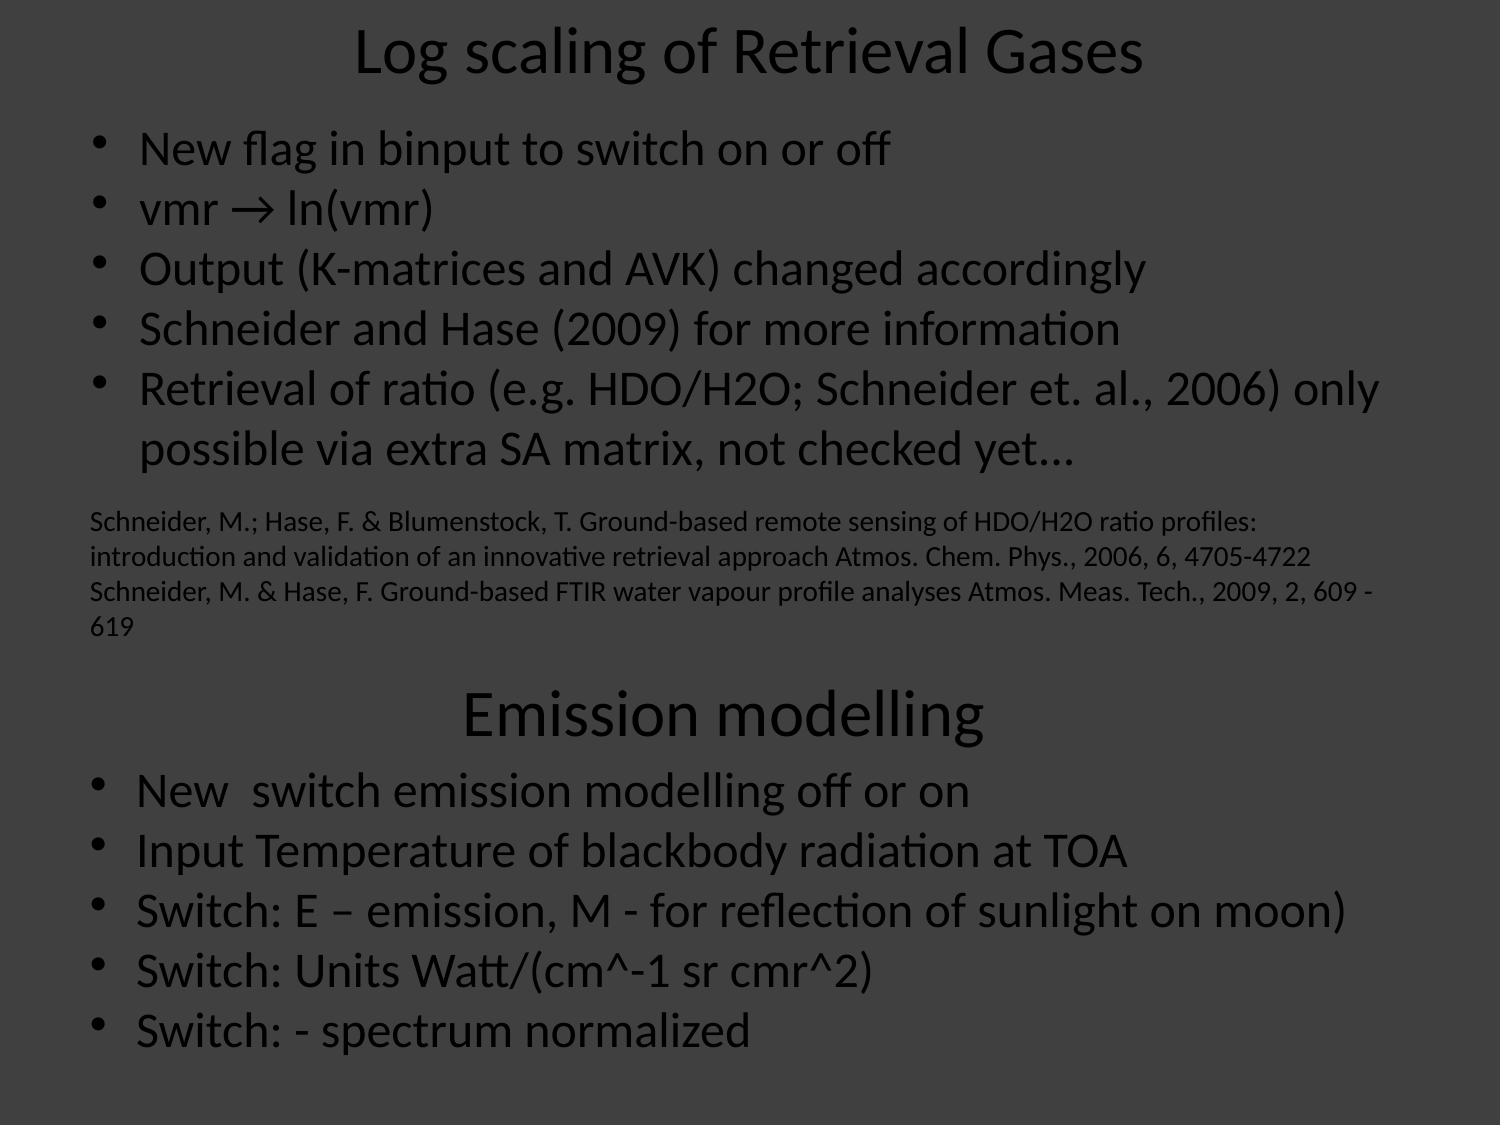

Log scaling of Retrieval Gases
New flag in binput to switch on or off
vmr → ln(vmr)
Output (K-matrices and AVK) changed accordingly
Schneider and Hase (2009) for more information
Retrieval of ratio (e.g. HDO/H2O; Schneider et. al., 2006) only possible via extra SA matrix, not checked yet...

Schneider, M.; Hase, F. & Blumenstock, T. Ground-based remote sensing of HDO/H2O ratio profiles: introduction and validation of an innovative retrieval approach Atmos. Chem. Phys., 2006, 6, 4705-4722
Schneider, M. & Hase, F. Ground-based FTIR water vapour profile analyses Atmos. Meas. Tech., 2009, 2, 609 - 619
Emission modelling
New  switch emission modelling off or on
Input Temperature of blackbody radiation at TOA
Switch: E – emission, M - for reflection of sunlight on moon)
Switch: Units Watt/(cm^-1 sr cmr^2)
Switch: - spectrum normalized